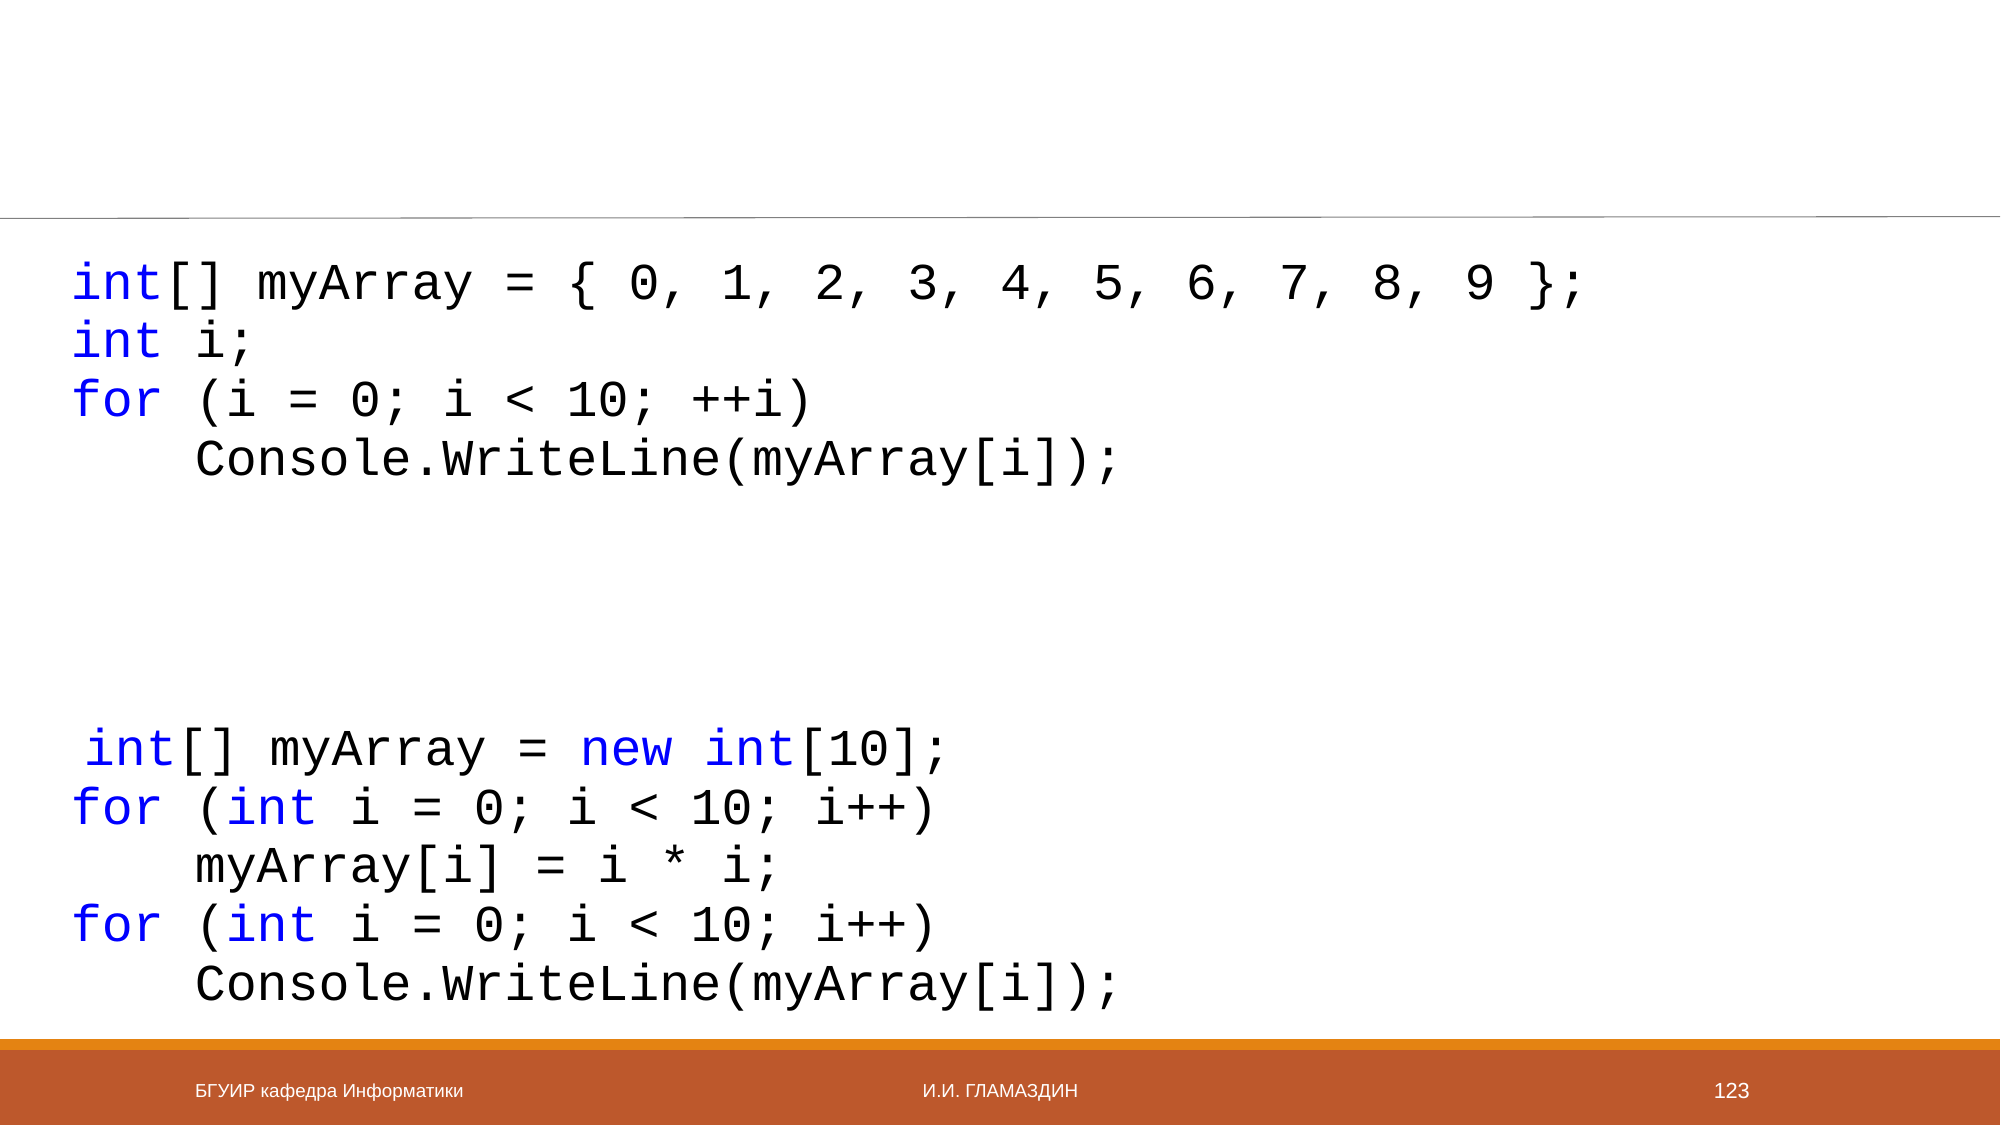

int[] myArray = { 0, 1, 2, 3, 4, 5, 6, 7, 8, 9 };
int i;
for (i = 0; i < 10; ++i)
    Console.WriteLine(myArray[i]);

 int[] myArray = new int[10];
for (int i = 0; i < 10; i++)
    myArray[i] = i * i;
for (int i = 0; i < 10; i++)
    Console.WriteLine(myArray[i]);

БГУИР кафедра Информатики
И.И. Гламаздин
123